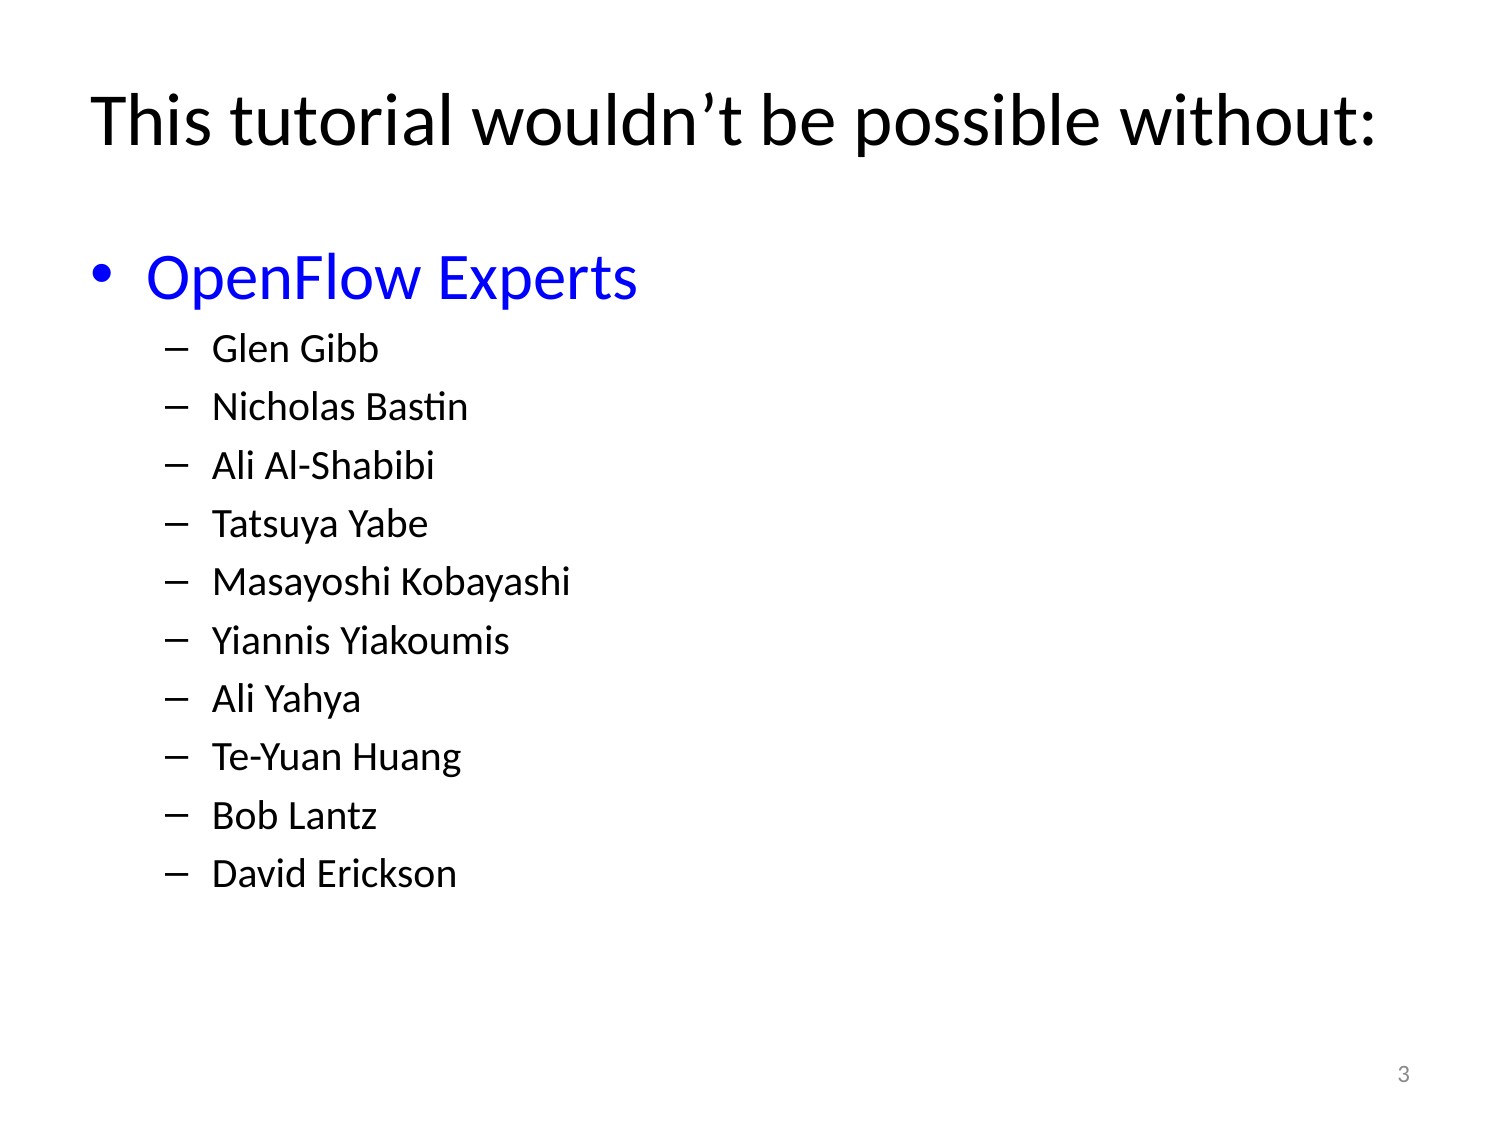

# This tutorial wouldn’t be possible without:
OpenFlow Experts
Glen Gibb
Nicholas Bastin
Ali Al-Shabibi
Tatsuya Yabe
Masayoshi Kobayashi
Yiannis Yiakoumis
Ali Yahya
Te-Yuan Huang
Bob Lantz
David Erickson
3